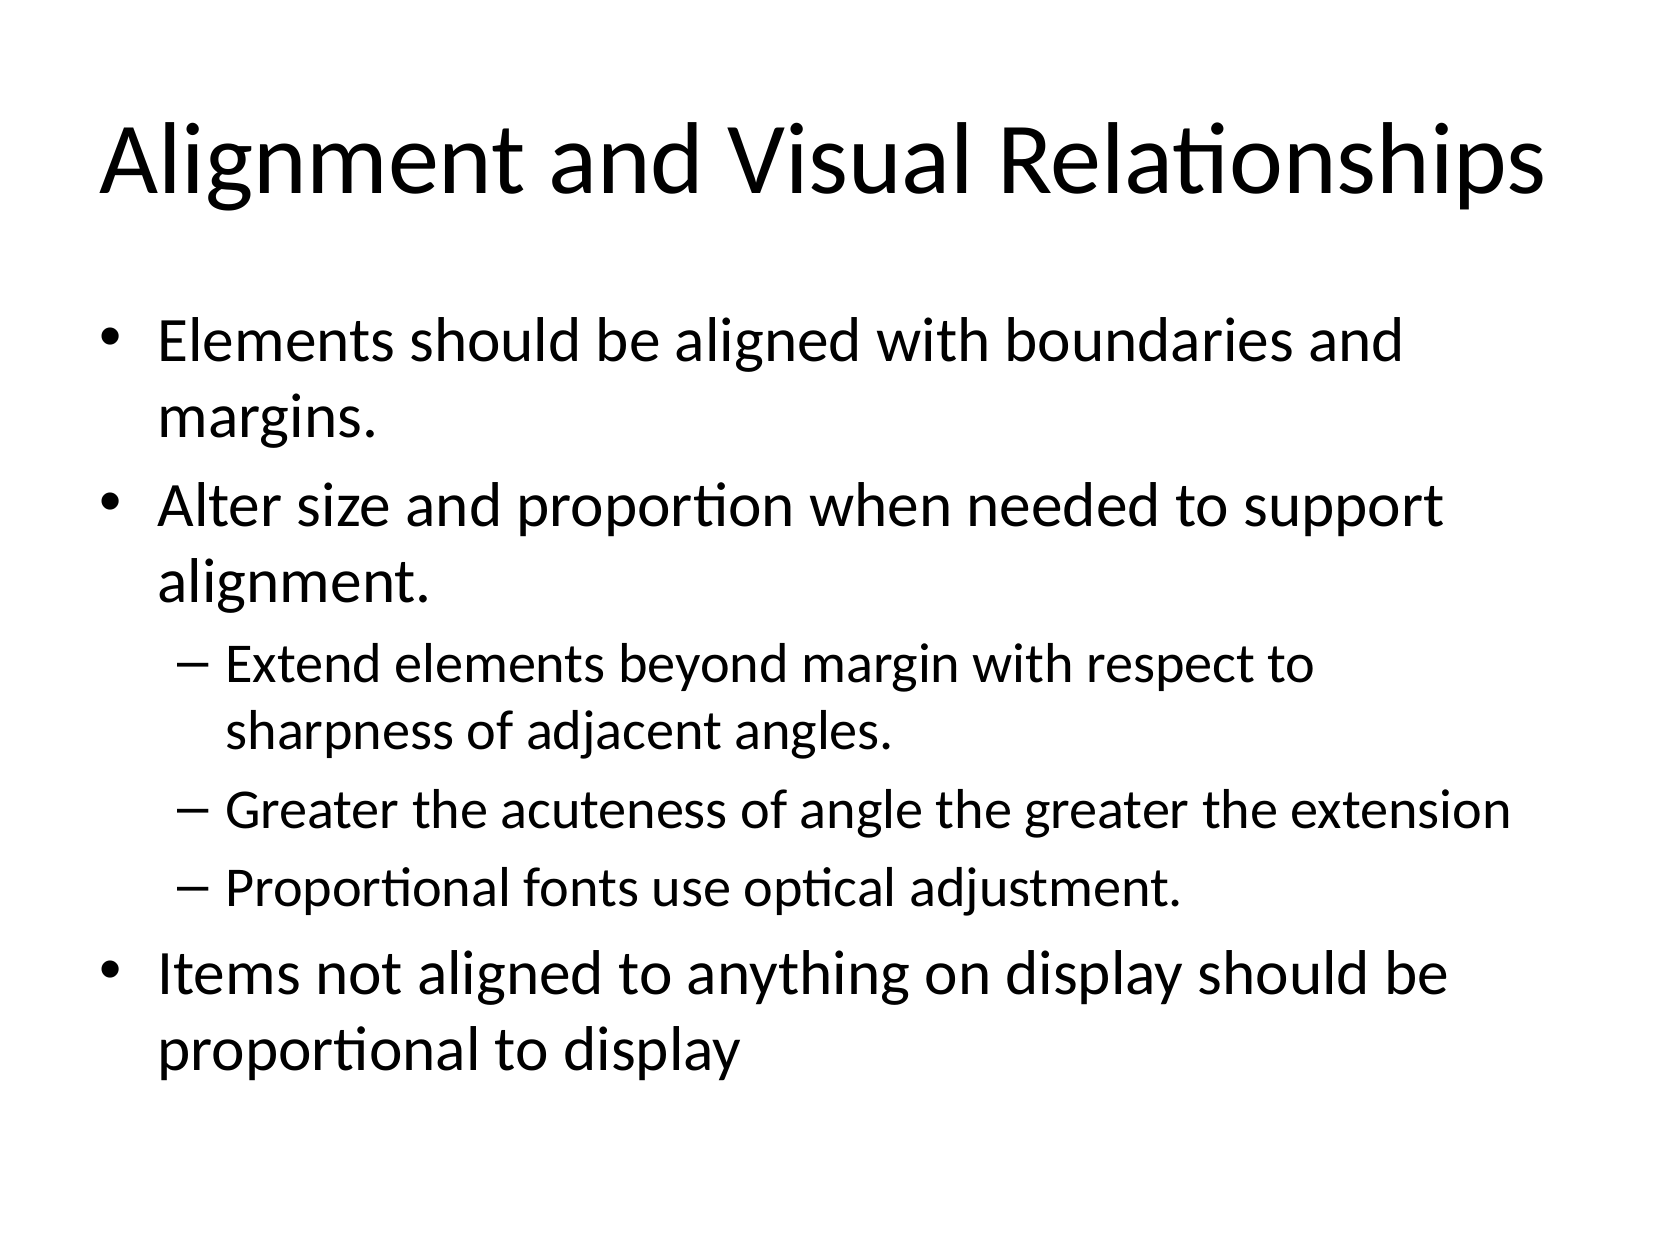

# Alignment and Visual Relationships
Elements should be aligned with boundaries and margins.
Alter size and proportion when needed to support alignment.
Extend elements beyond margin with respect to sharpness of adjacent angles.
Greater the acuteness of angle the greater the extension
Proportional fonts use optical adjustment.
Items not aligned to anything on display should be proportional to display